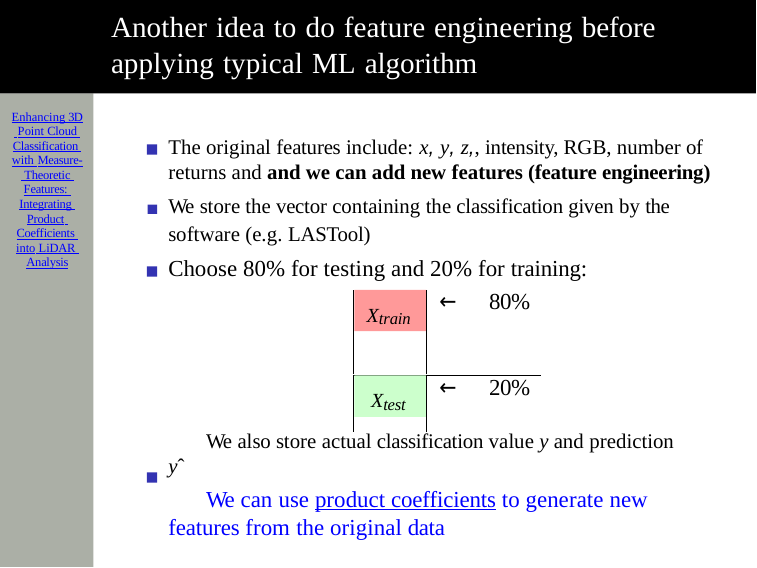

# Another idea to do feature engineering before applying typical ML algorithm
Enhancing 3D Point Cloud Classification with Measure- Theoretic Features: Integrating Product Coefficients into LiDAR Analysis
The original features include: x, y, z,, intensity, RGB, number of returns and and we can add new features (feature engineering)
We store the vector containing the classification given by the software (e.g. LASTool)
Choose 80% for testing and 20% for training:

←	80%

Xtrain
←	20%

Xtest
We also store actual classification value y and prediction yˆ
We can use product coefficients to generate new features from the original data